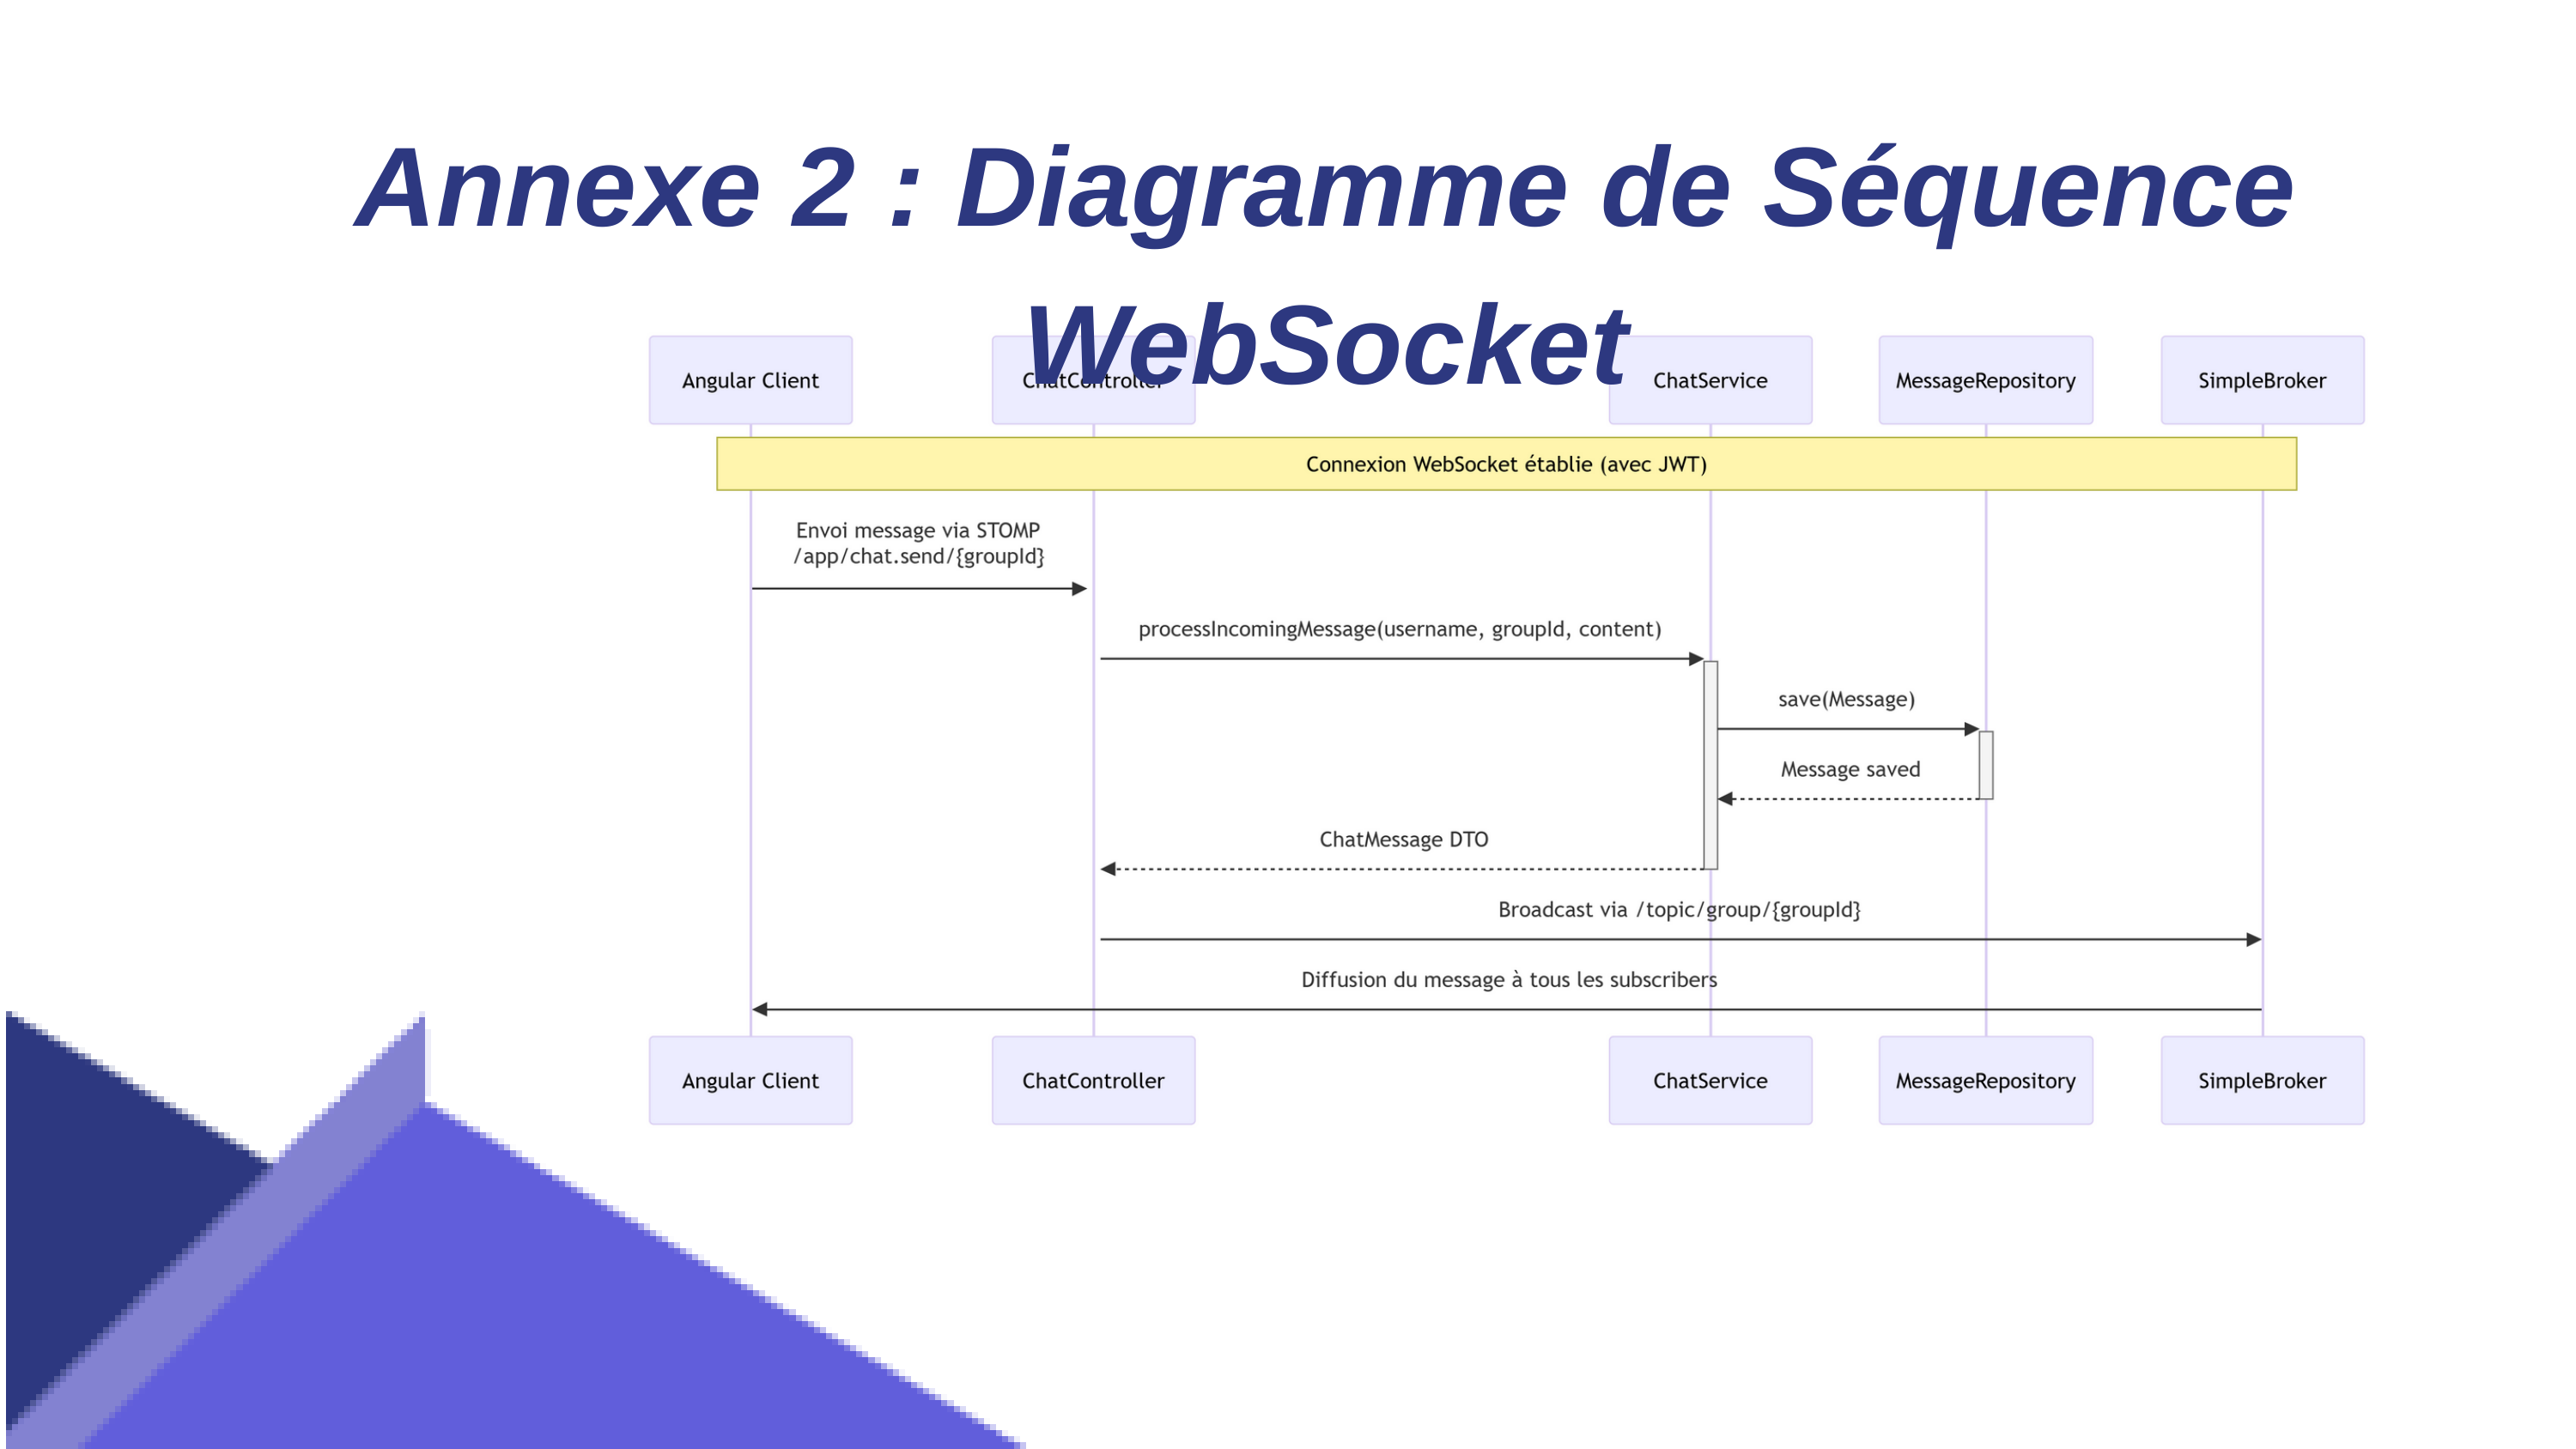

Annexe 2 : Diagramme de Séquence WebSocket